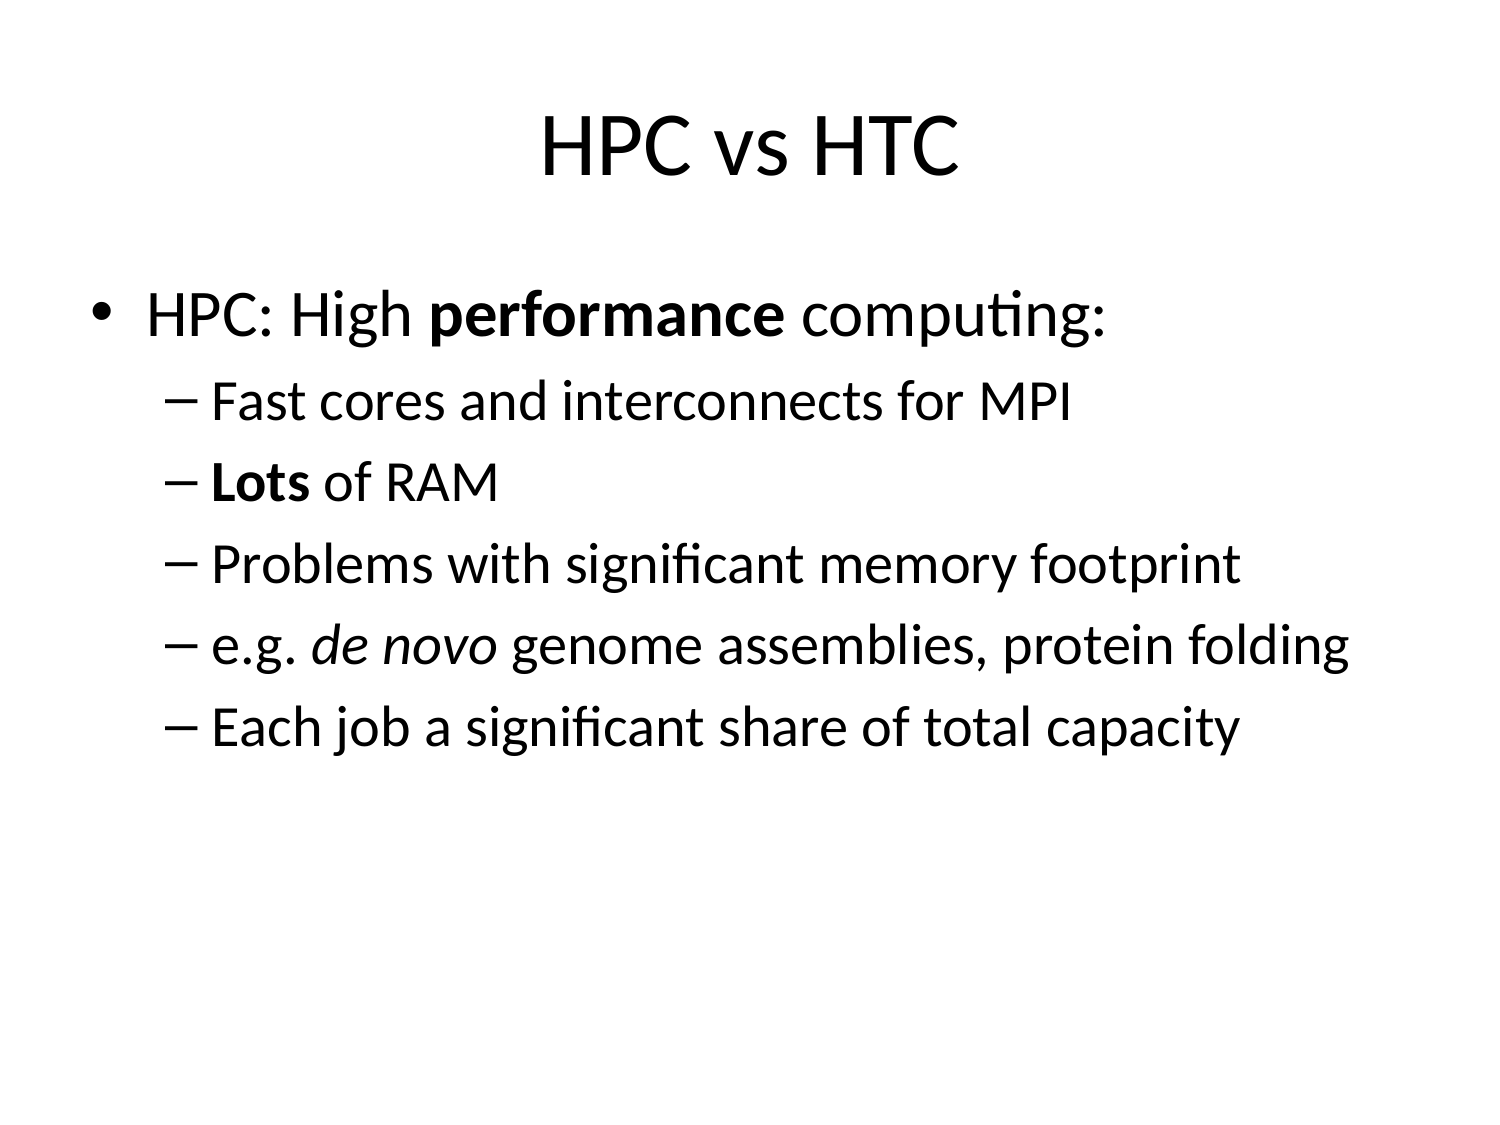

# HPC vs HTC
HPC: High performance computing:
Fast cores and interconnects for MPI
Lots of RAM
Problems with significant memory footprint
e.g. de novo genome assemblies, protein folding
Each job a significant share of total capacity